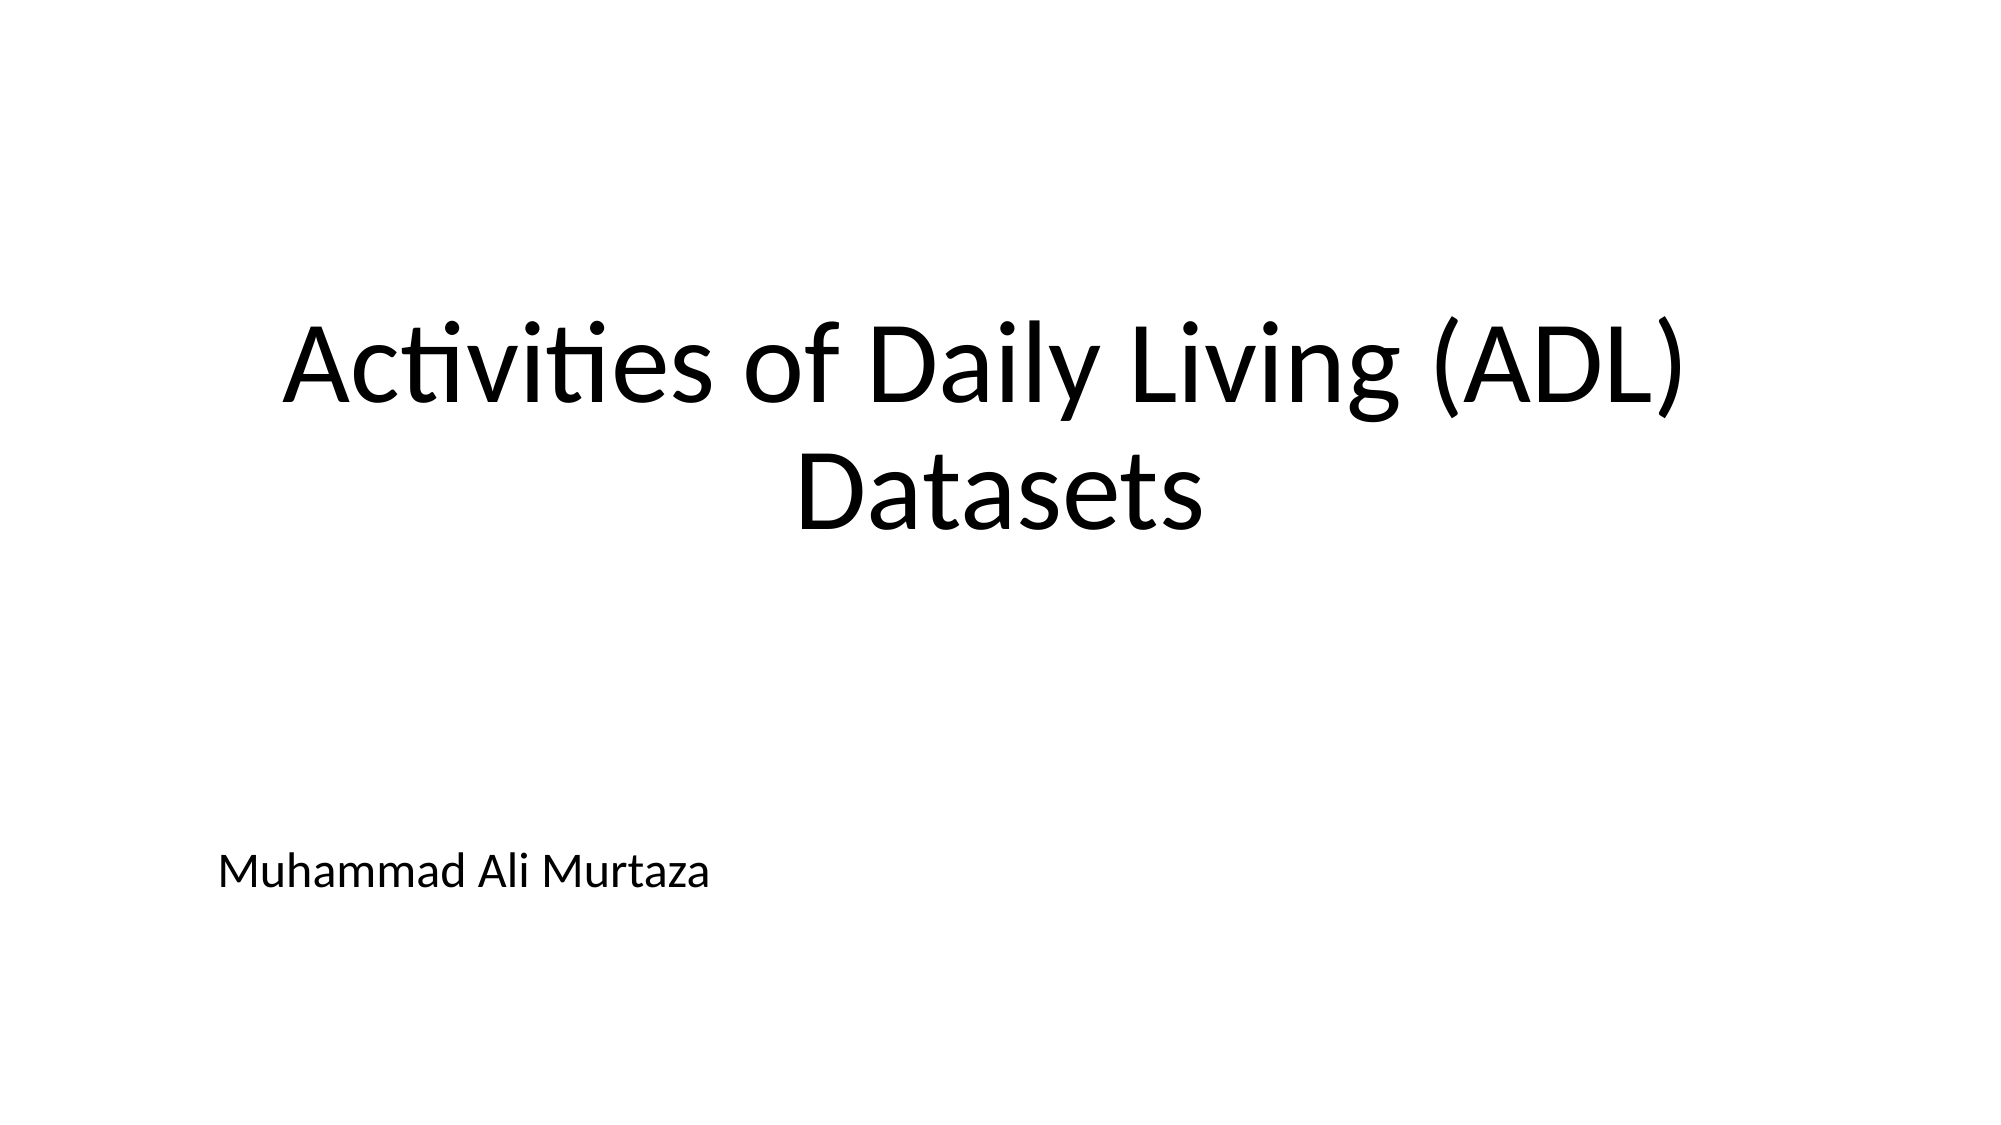

# Activities of Daily Living (ADL) Datasets
Muhammad Ali Murtaza